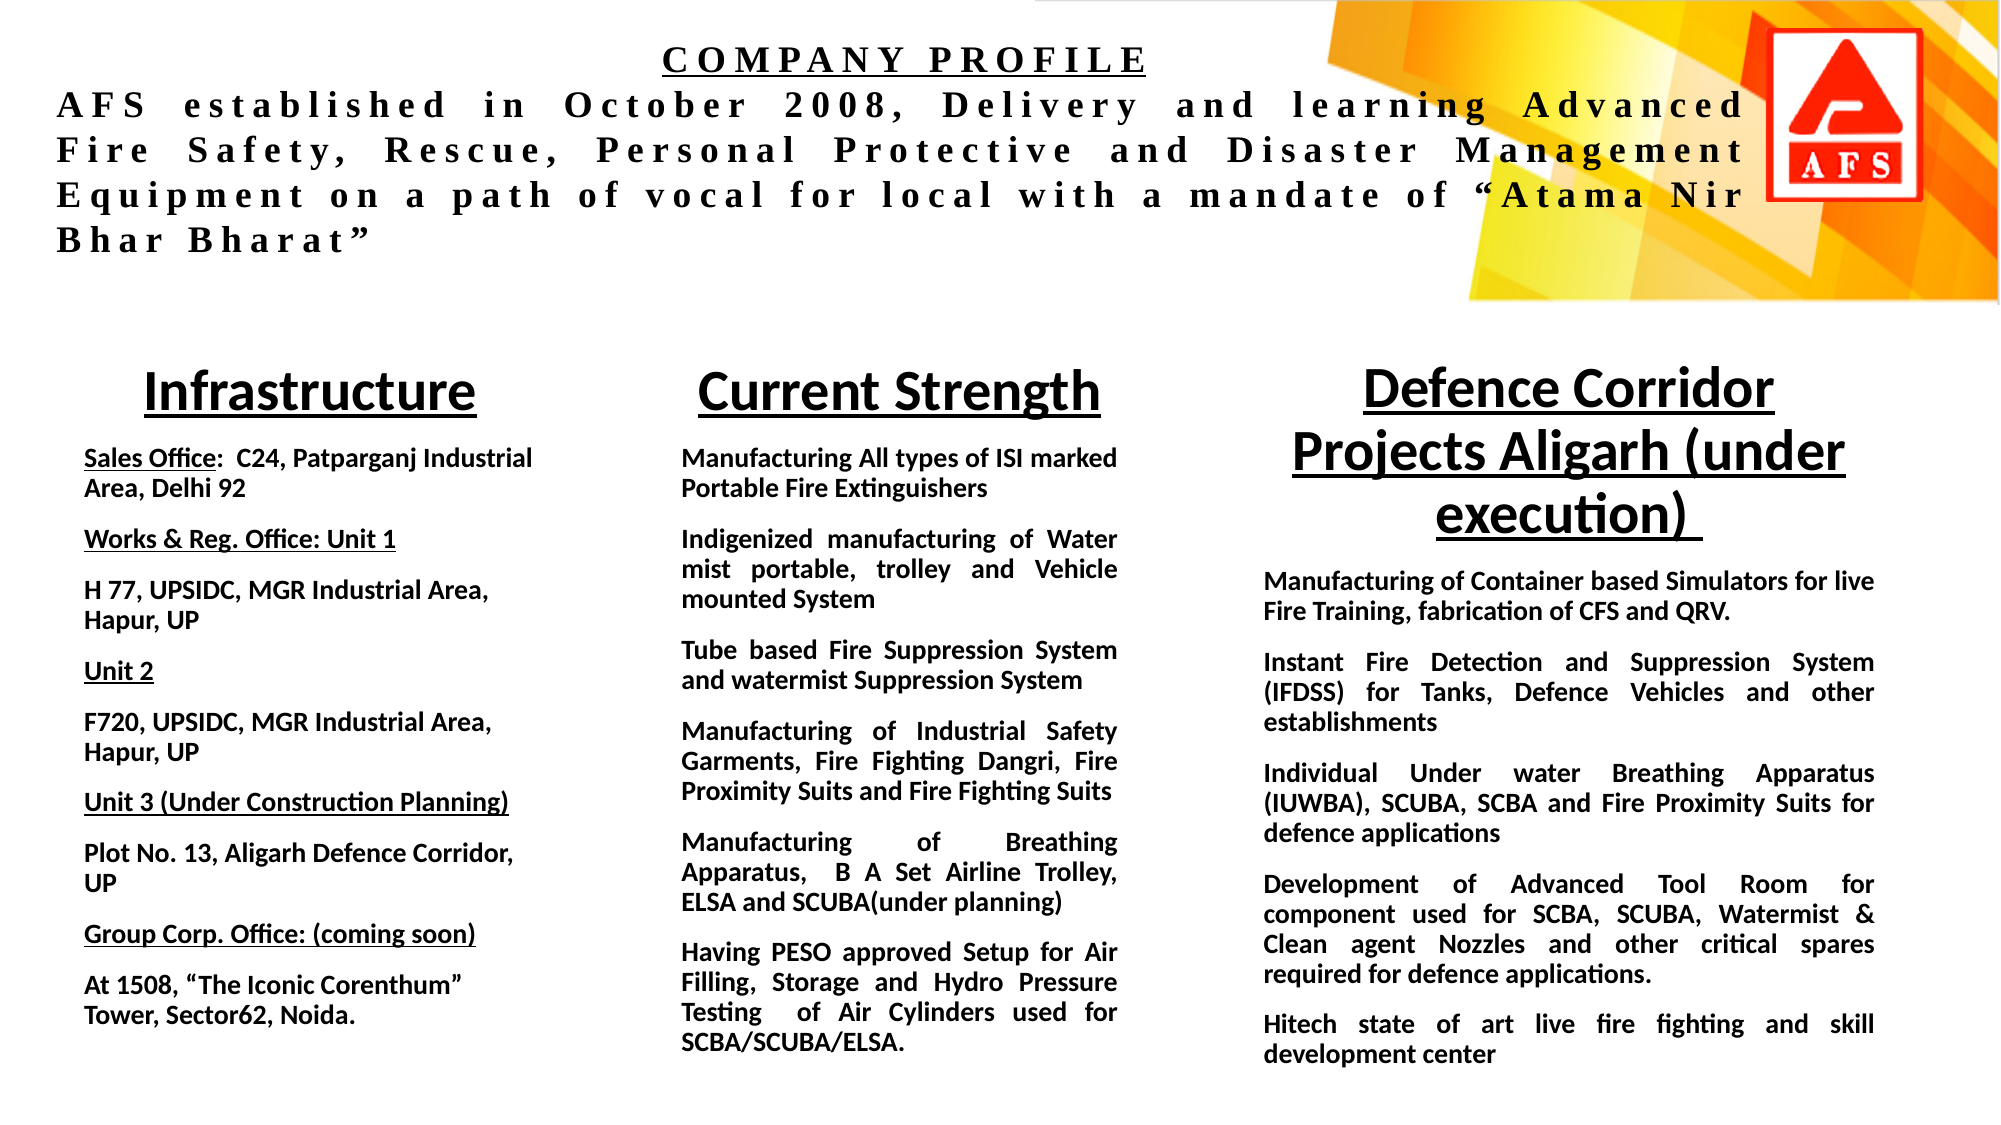

COMPANY PROFILE
AFS established in October 2008, Delivery and learning Advanced Fire Safety, Rescue, Personal Protective and Disaster Management Equipment on a path of vocal for local with a mandate of “Atama Nir Bhar Bharat”

Defence Corridor Projects Aligarh (under execution)
Manufacturing of Container based Simulators for live Fire Training, fabrication of CFS and QRV.
Instant Fire Detection and Suppression System (IFDSS) for Tanks, Defence Vehicles and other establishments
Individual Under water Breathing Apparatus (IUWBA), SCUBA, SCBA and Fire Proximity Suits for defence applications
Development of Advanced Tool Room for component used for SCBA, SCUBA, Watermist & Clean agent Nozzles and other critical spares required for defence applications.
Hitech state of art live fire fighting and skill development center

Infrastructure
Sales Office:  C24, Patparganj Industrial Area, Delhi 92
Works & Reg. Office: Unit 1
H 77, UPSIDC, MGR Industrial Area, Hapur, UP
Unit 2
F720, UPSIDC, MGR Industrial Area, Hapur, UP
Unit 3 (Under Construction Planning)
Plot No. 13, Aligarh Defence Corridor, UP
Group Corp. Office: (coming soon)
At 1508, “The Iconic Corenthum” Tower, Sector62, Noida.

Current Strength
Manufacturing All types of ISI marked Portable Fire Extinguishers
Indigenized manufacturing of Water mist portable, trolley and Vehicle mounted System
Tube based Fire Suppression System and watermist Suppression System
Manufacturing of Industrial Safety Garments, Fire Fighting Dangri, Fire Proximity Suits and Fire Fighting Suits
Manufacturing of Breathing Apparatus,  B A Set Airline Trolley, ELSA and SCUBA(under planning)
Having PESO approved Setup for Air Filling, Storage and Hydro Pressure Testing  of Air Cylinders used for SCBA/SCUBA/ELSA.